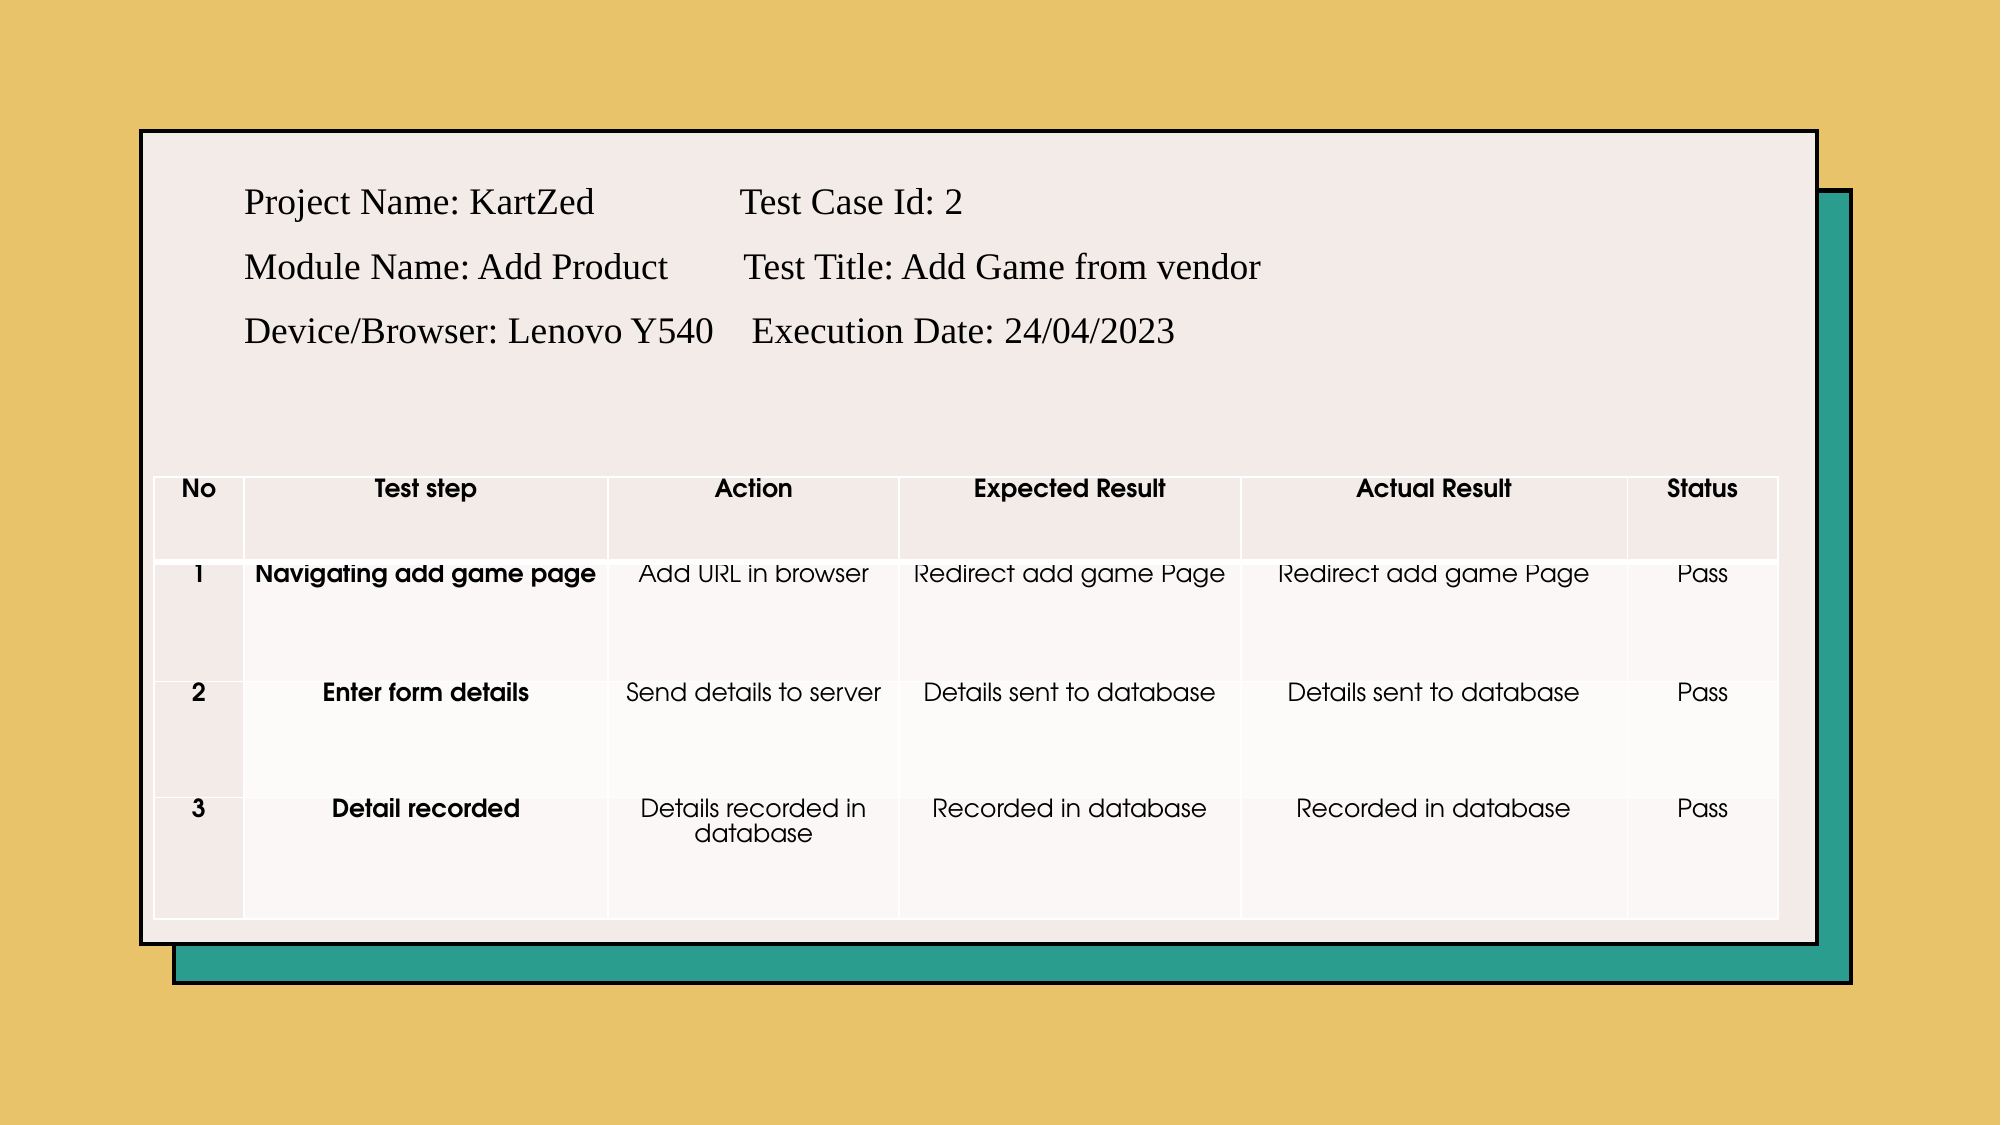

Project Name: KartZed                 Test Case Id: 2
Module Name: Add Product        Test Title: Add Game from vendor
Device/Browser: Lenovo Y540    Execution Date: 24/04/2023

| No | Test step | Action | Expected Result | Actual Result | Status |
| --- | --- | --- | --- | --- | --- |
| 1 | Navigating add game page | Add URL in browser | Redirect add game Page | Redirect add game Page | Pass |
| 2 | Enter form details | Send details to server | Details sent to database | Details sent to database | Pass |
| 3 | Detail recorded | Details recorded in database | Recorded in database | Recorded in database | Pass |